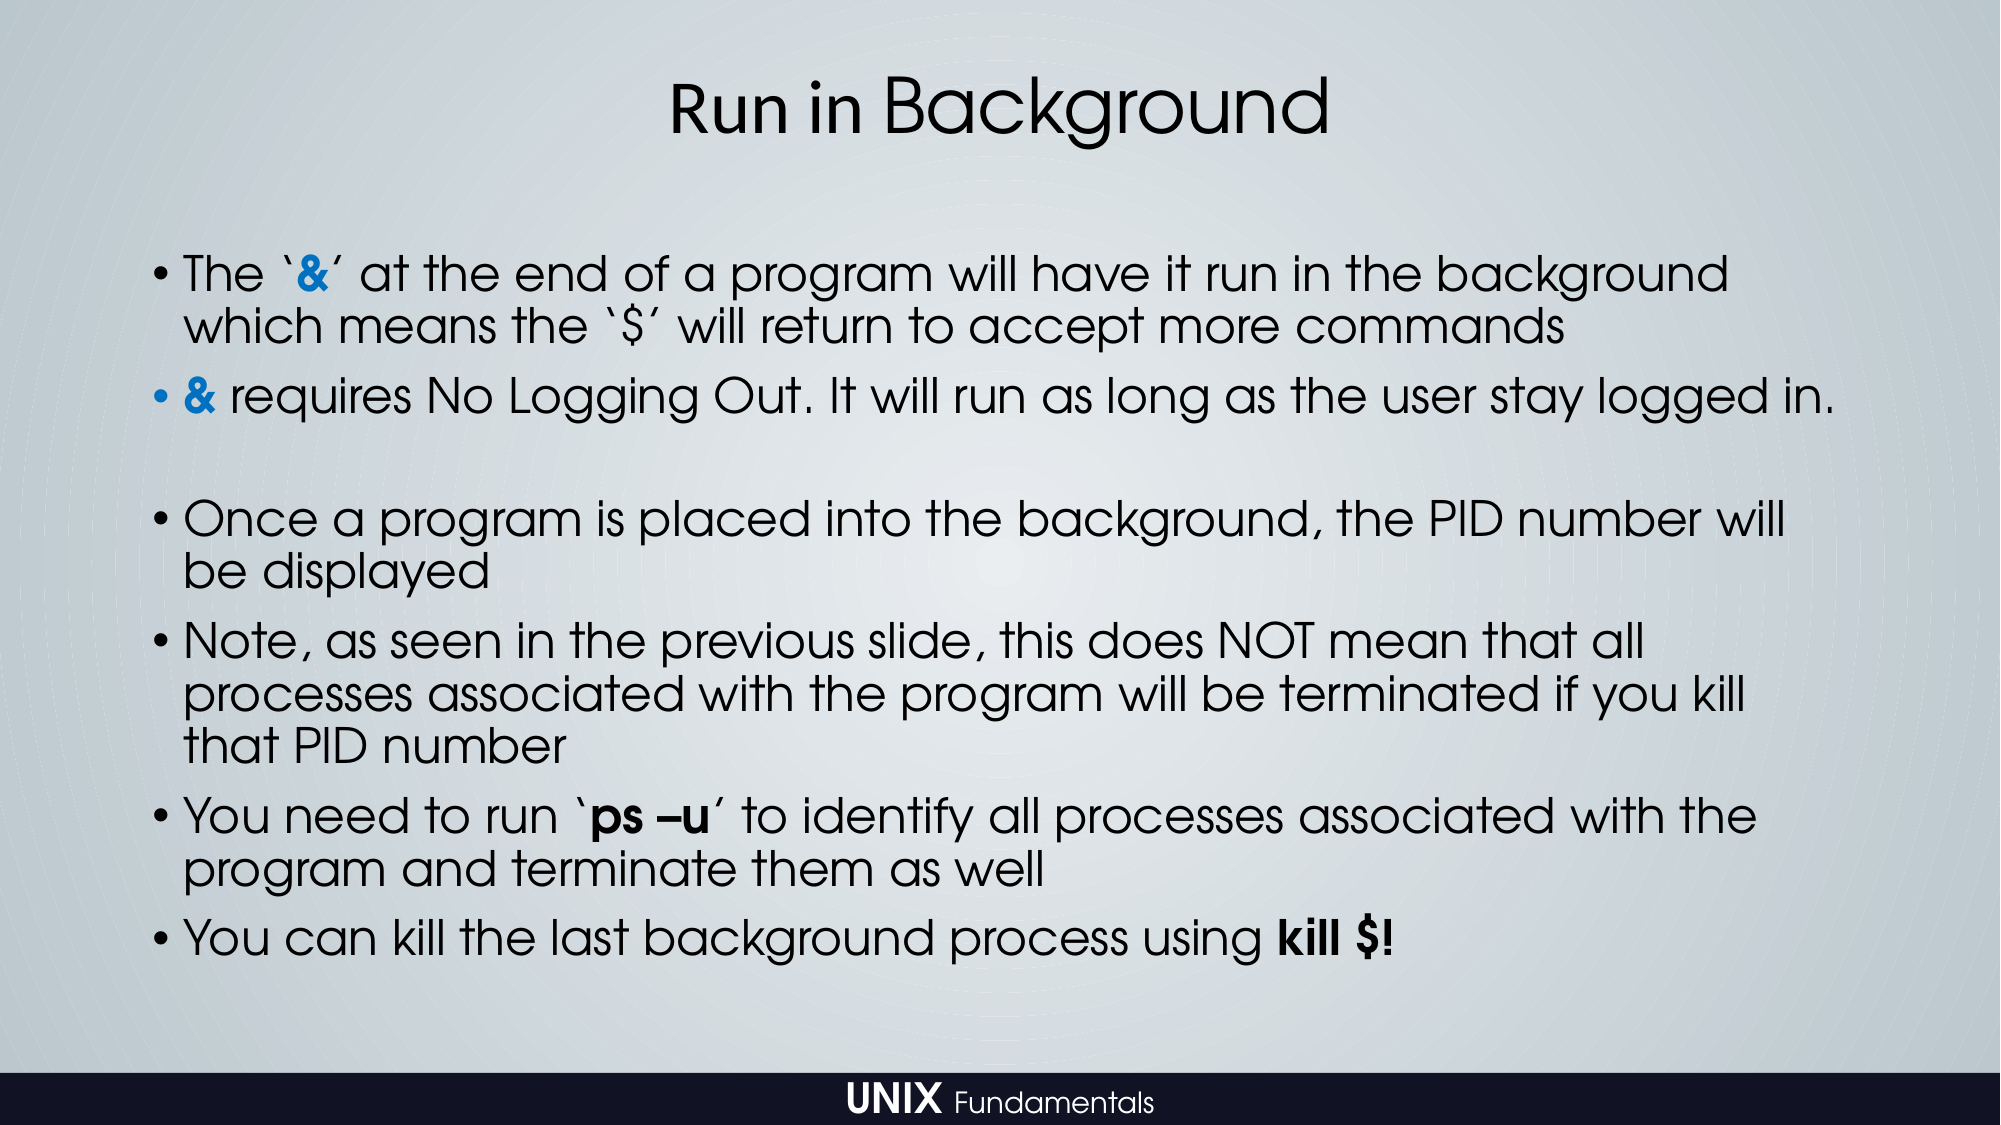

# Run in Background
The ‘&’ at the end of a program will have it run in the background which means the ‘$’ will return to accept more commands
& requires No Logging Out. It will run as long as the user stay logged in.
Once a program is placed into the background, the PID number will be displayed
Note, as seen in the previous slide, this does NOT mean that all processes associated with the program will be terminated if you kill that PID number
You need to run ‘ps –u’ to identify all processes associated with the program and terminate them as well
You can kill the last background process using kill $!